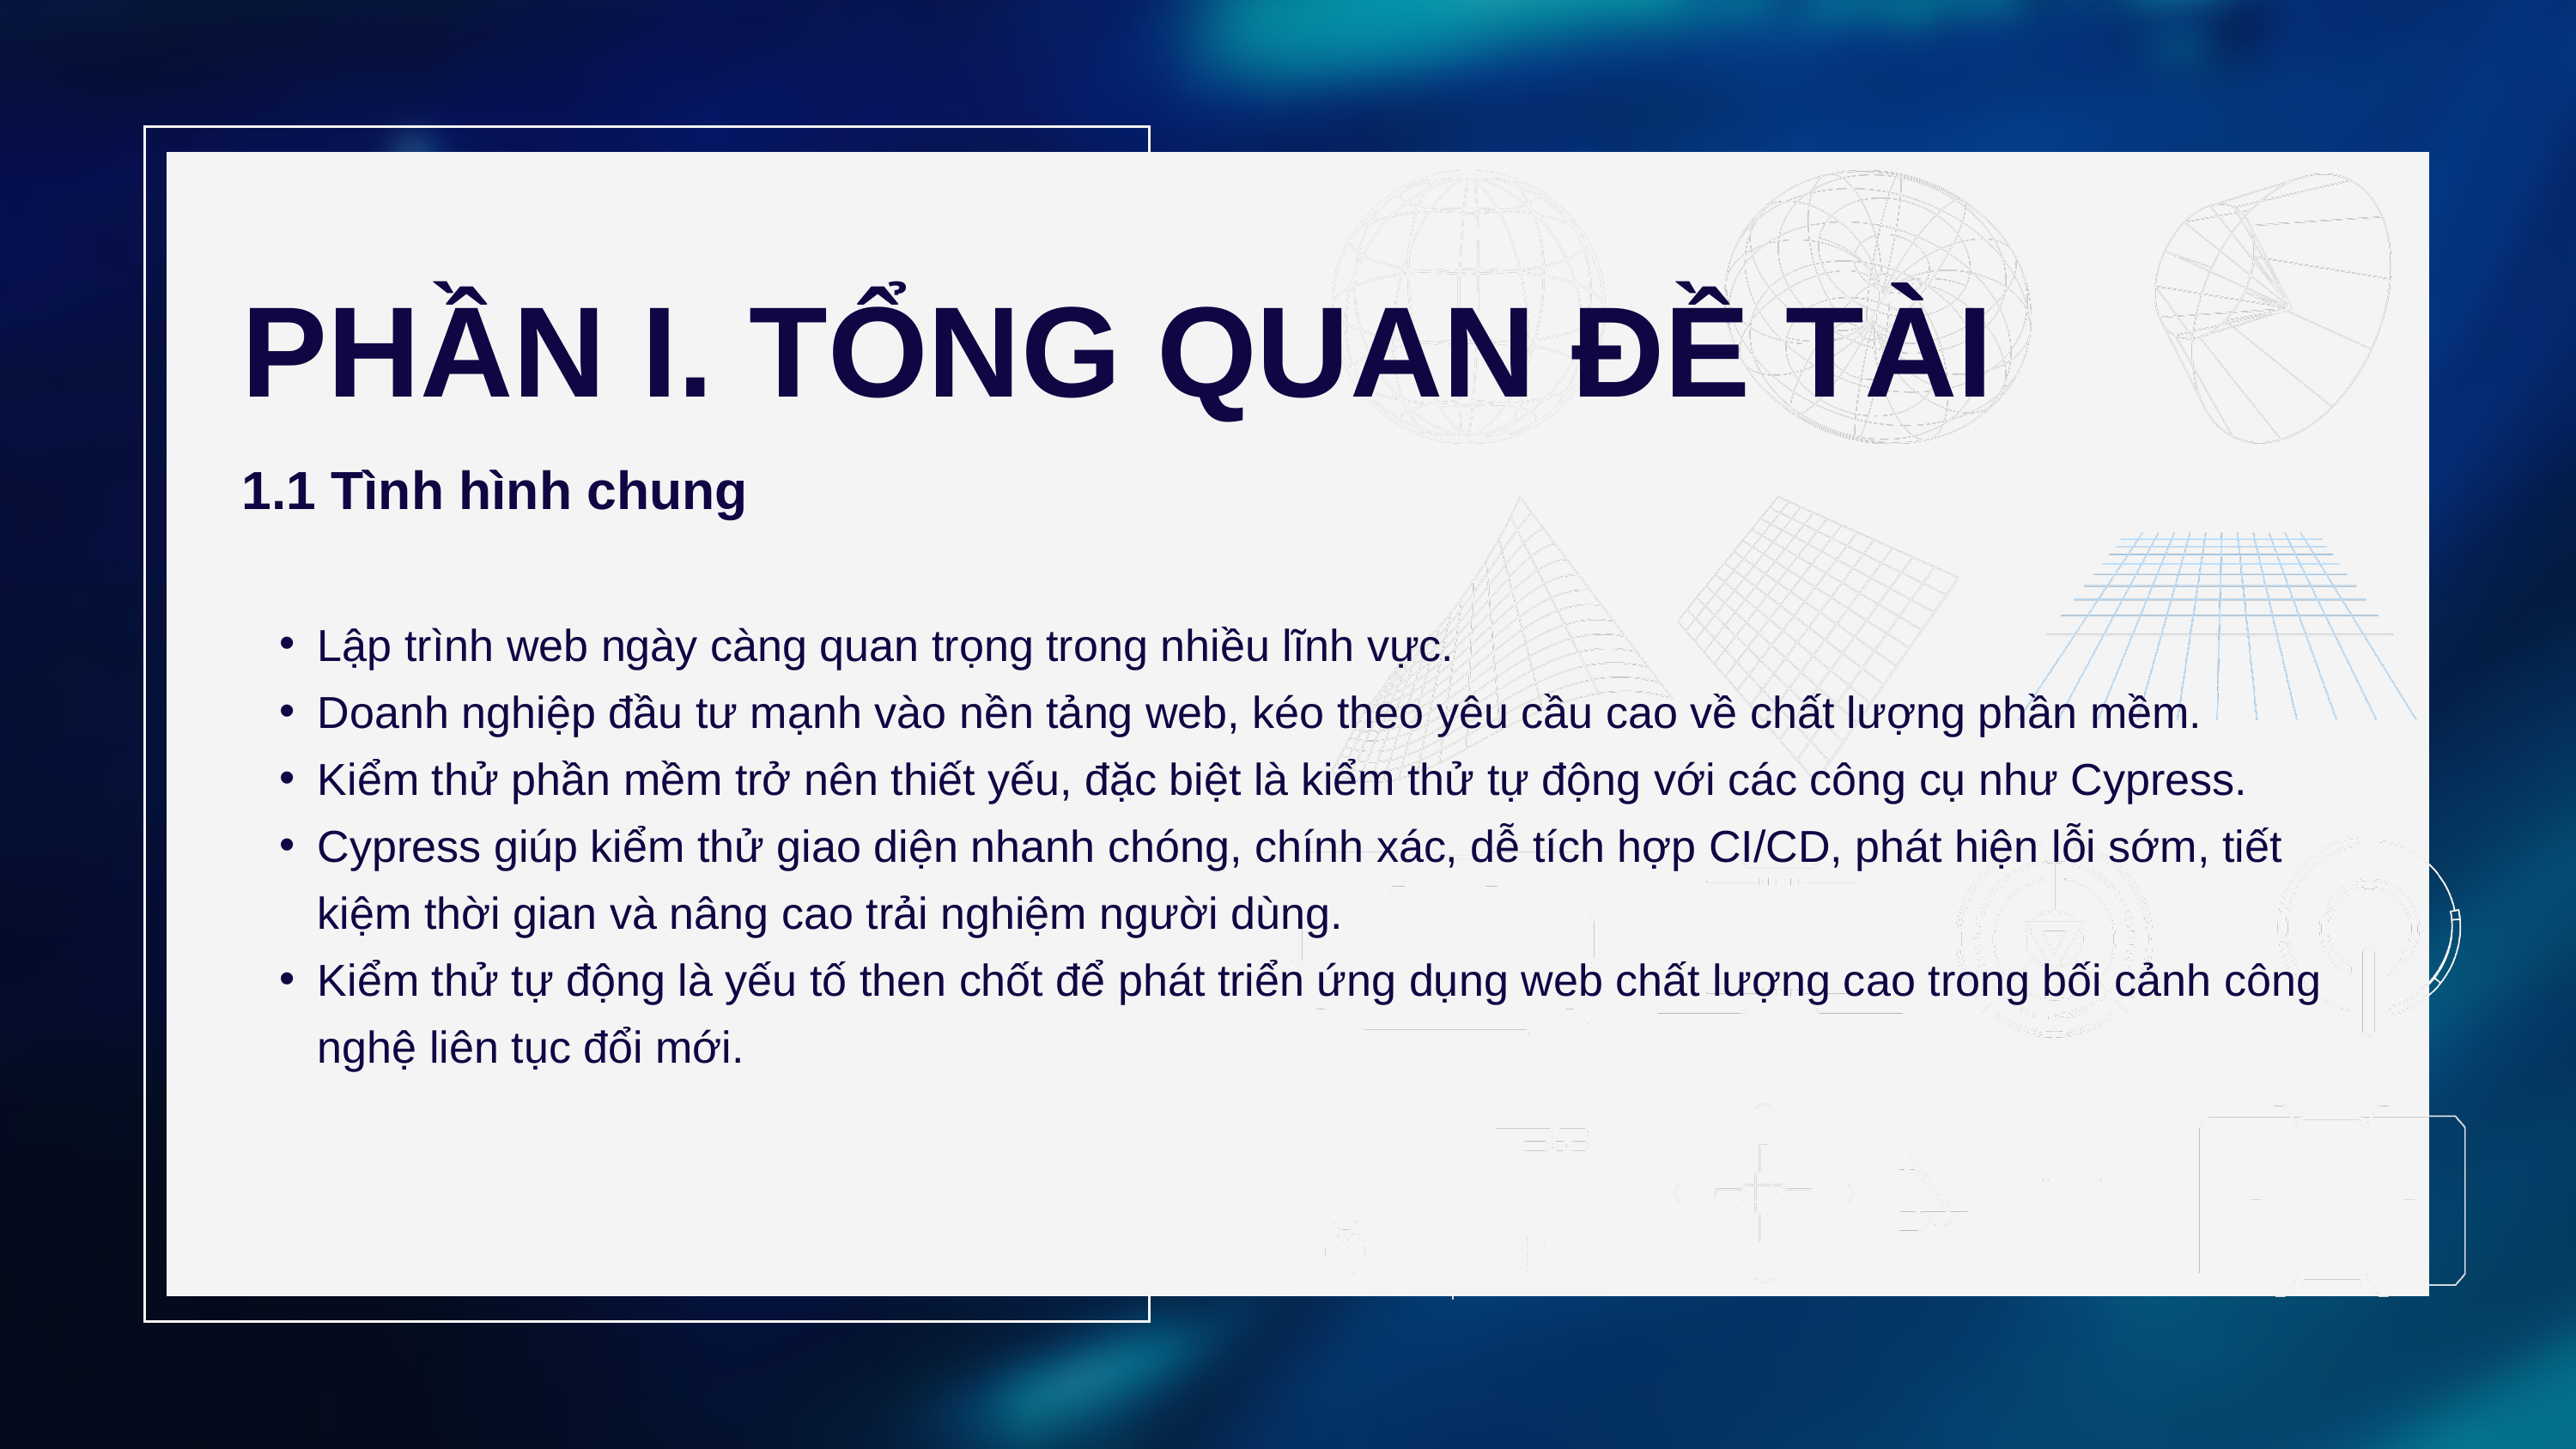

PHẦN I. TỔNG QUAN ĐỀ TÀI
1.1 Tình hình chung

Lập trình web ngày càng quan trọng trong nhiều lĩnh vực.
Doanh nghiệp đầu tư mạnh vào nền tảng web, kéo theo yêu cầu cao về chất lượng phần mềm.
Kiểm thử phần mềm trở nên thiết yếu, đặc biệt là kiểm thử tự động với các công cụ như Cypress.
Cypress giúp kiểm thử giao diện nhanh chóng, chính xác, dễ tích hợp CI/CD, phát hiện lỗi sớm, tiết kiệm thời gian và nâng cao trải nghiệm người dùng.
Kiểm thử tự động là yếu tố then chốt để phát triển ứng dụng web chất lượng cao trong bối cảnh công nghệ liên tục đổi mới.